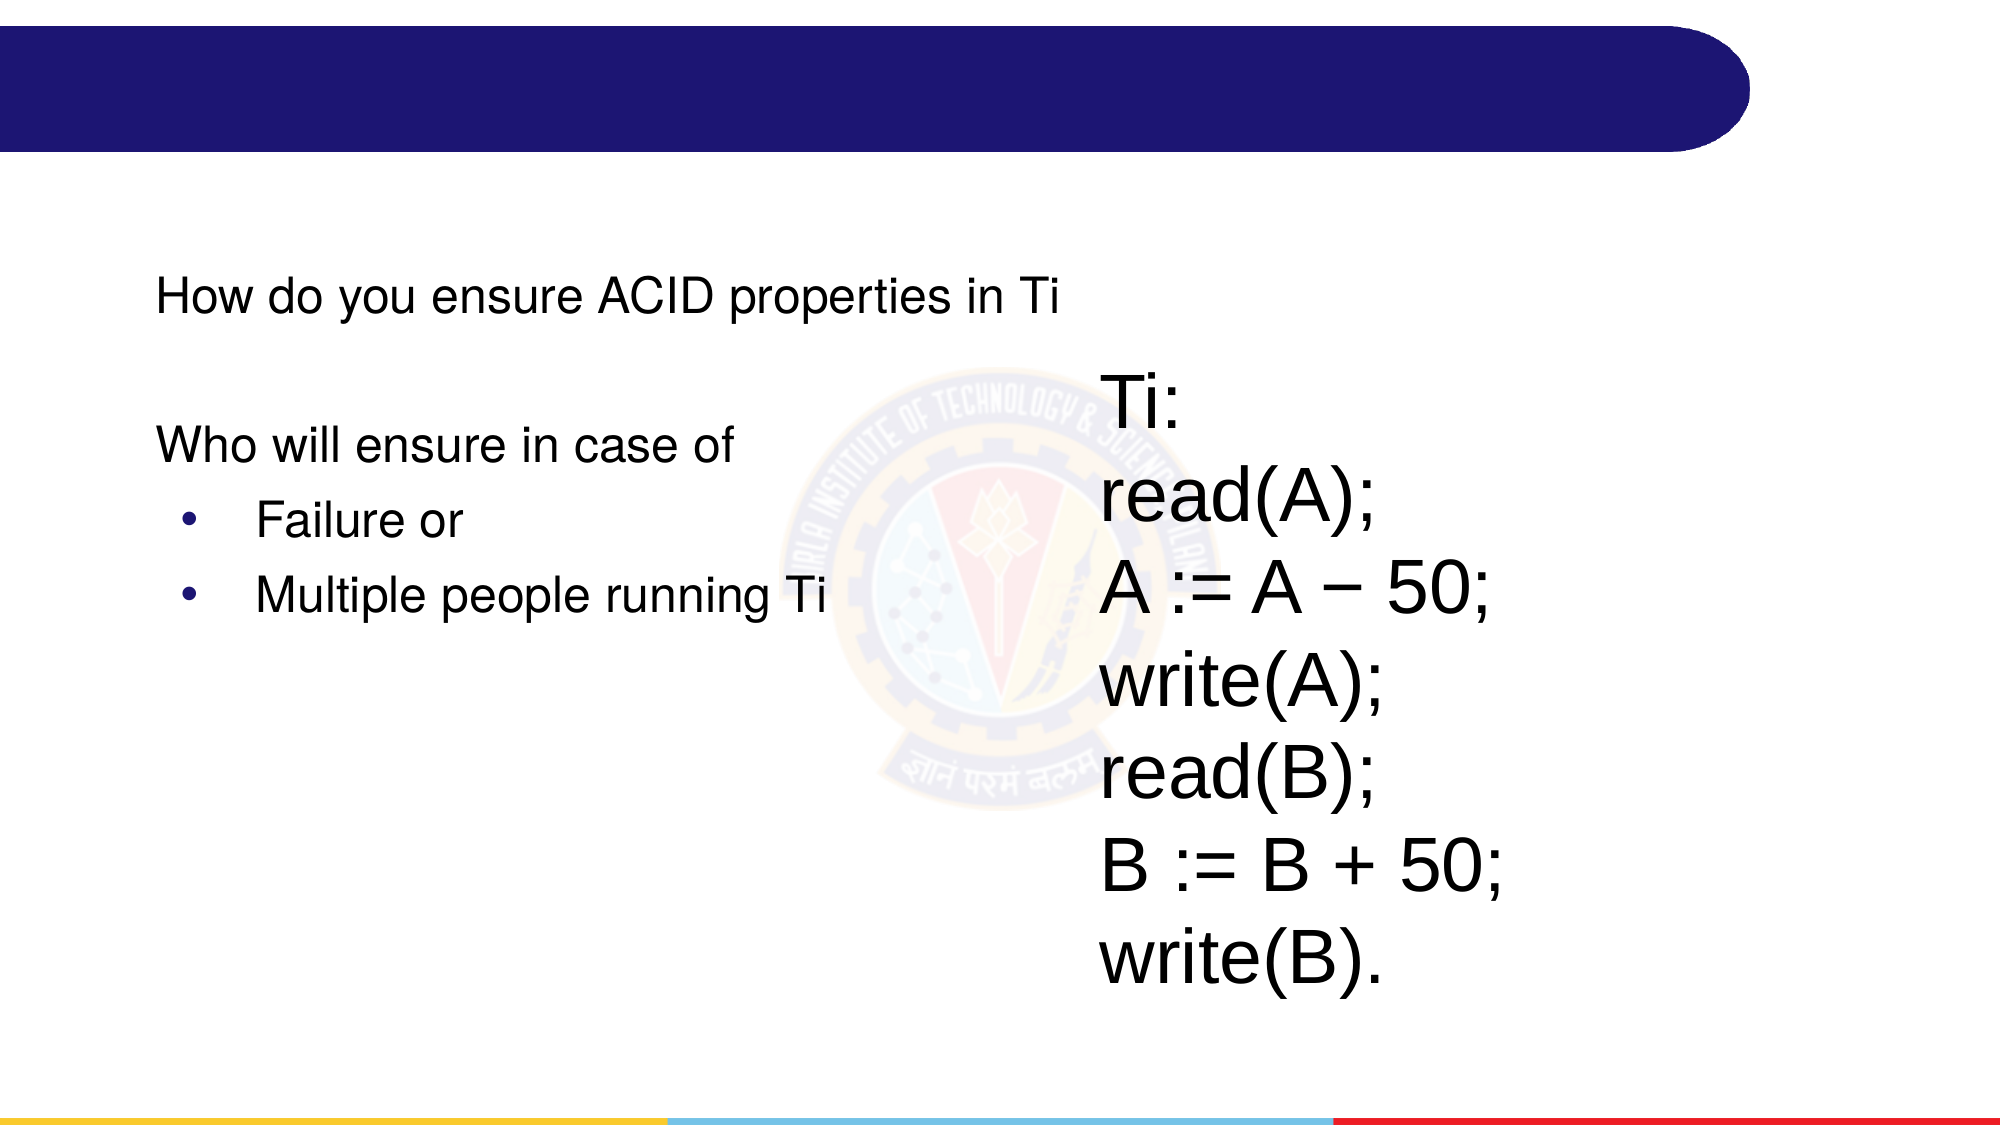

#

Ti:
read(A);
A := A − 50;
write(A);
read(B);
B := B + 50;
write(B).
How do you ensure ACID properties in Ti

Who will ensure in case of
Failure or
Multiple people running Ti